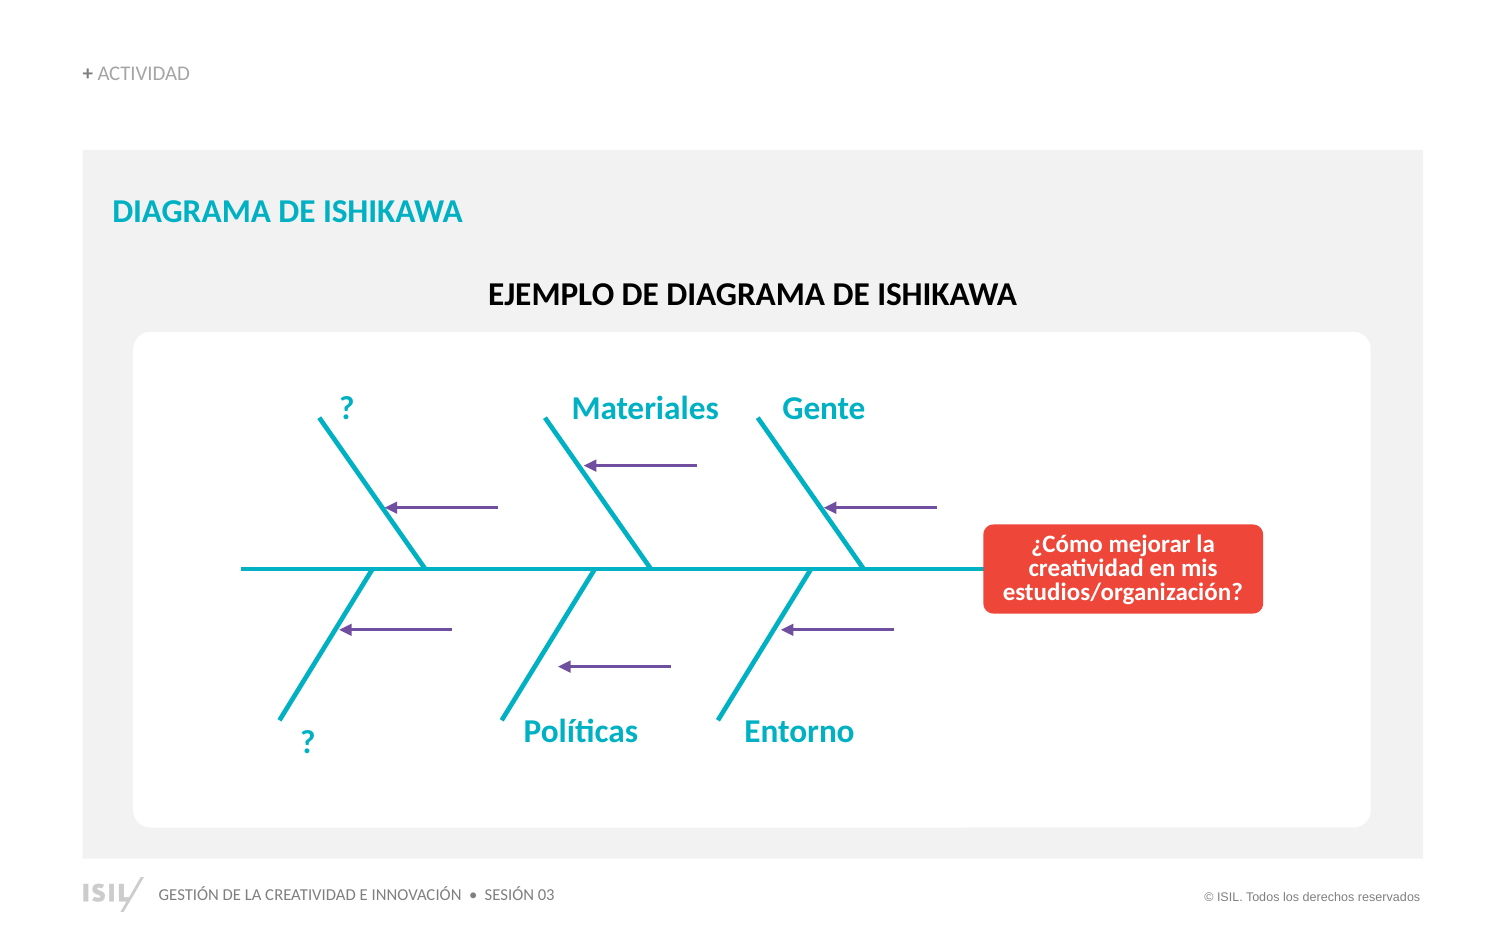

+ ACTIVIDAD

DIAGRAMA DE ISHIKAWA
EJEMPLO DE DIAGRAMA DE ISHIKAWA

?
Materiales
Gente
¿Cómo mejorar la creatividad en mis estudios/organización?
Políticas
Entorno
?